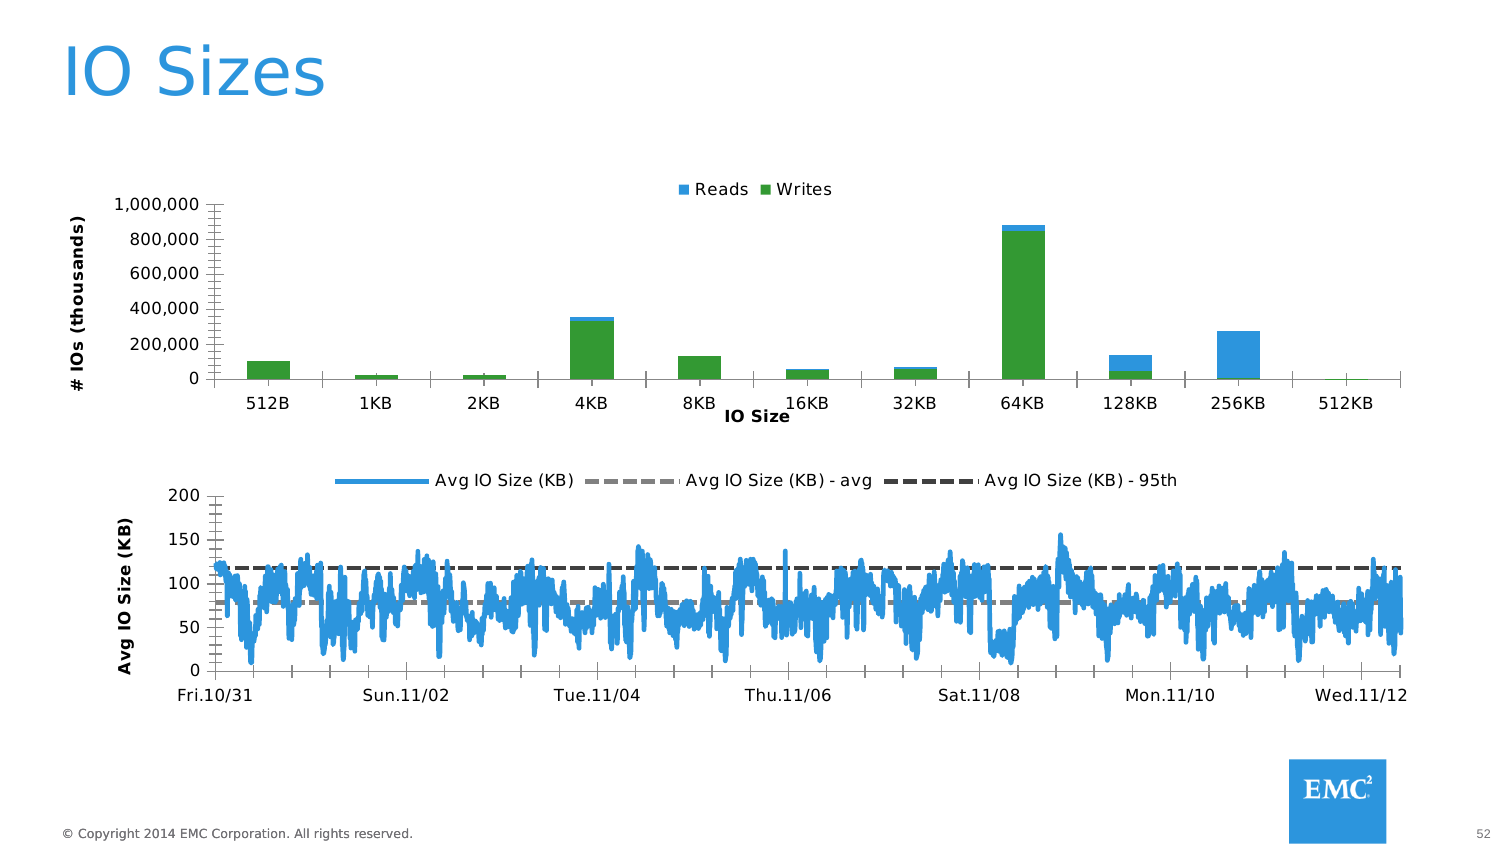

# IO Sizes

### Chart

| Category | Reads | Writes |
|---|---|---|
| 512B | 37561.505 | 106723.763 |
| 1KB | 6212.692 | 23290.958 |
| 2KB | 12388.489 | 25540.305 |
| 4KB | 358655.657 | 333365.327 |
| 8KB | 125618.784 | 134782.646 |
| 16KB | 57869.592 | 51749.925 |
| 32KB | 72065.688 | 56993.216 |
| 64KB | 881732.866 | 849177.112 |
| 128KB | 140740.14 | 45714.817 |
| 256KB | 276586.061 | 10389.435 |
| 512KB | 2574.83 | 3783.581 |

### Chart

| Category | Avg IO Size (KB) | Avg IO Size (KB) - avg | Avg IO Size (KB) - 95th |
|---|---|---|---|